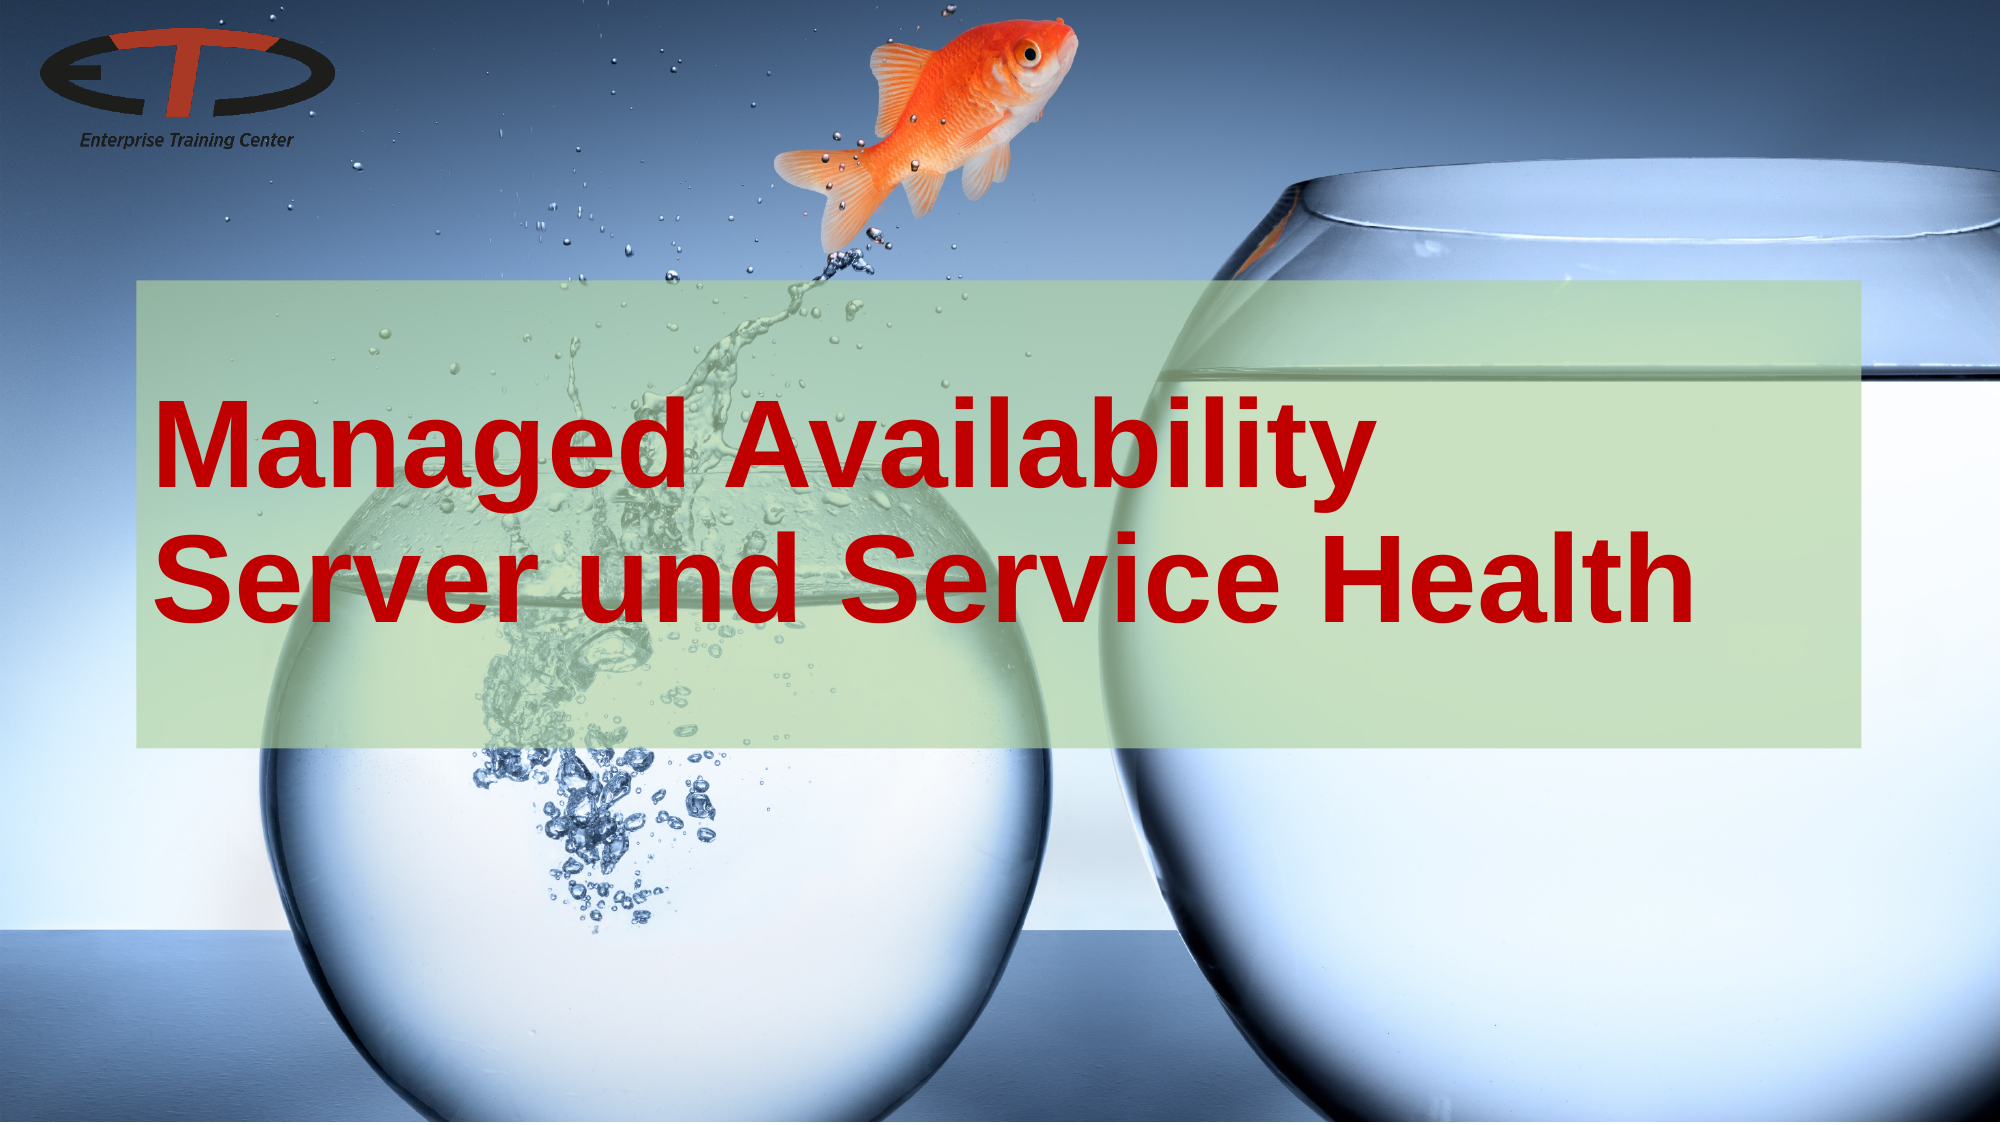

# Managed Availability Server und Service Health